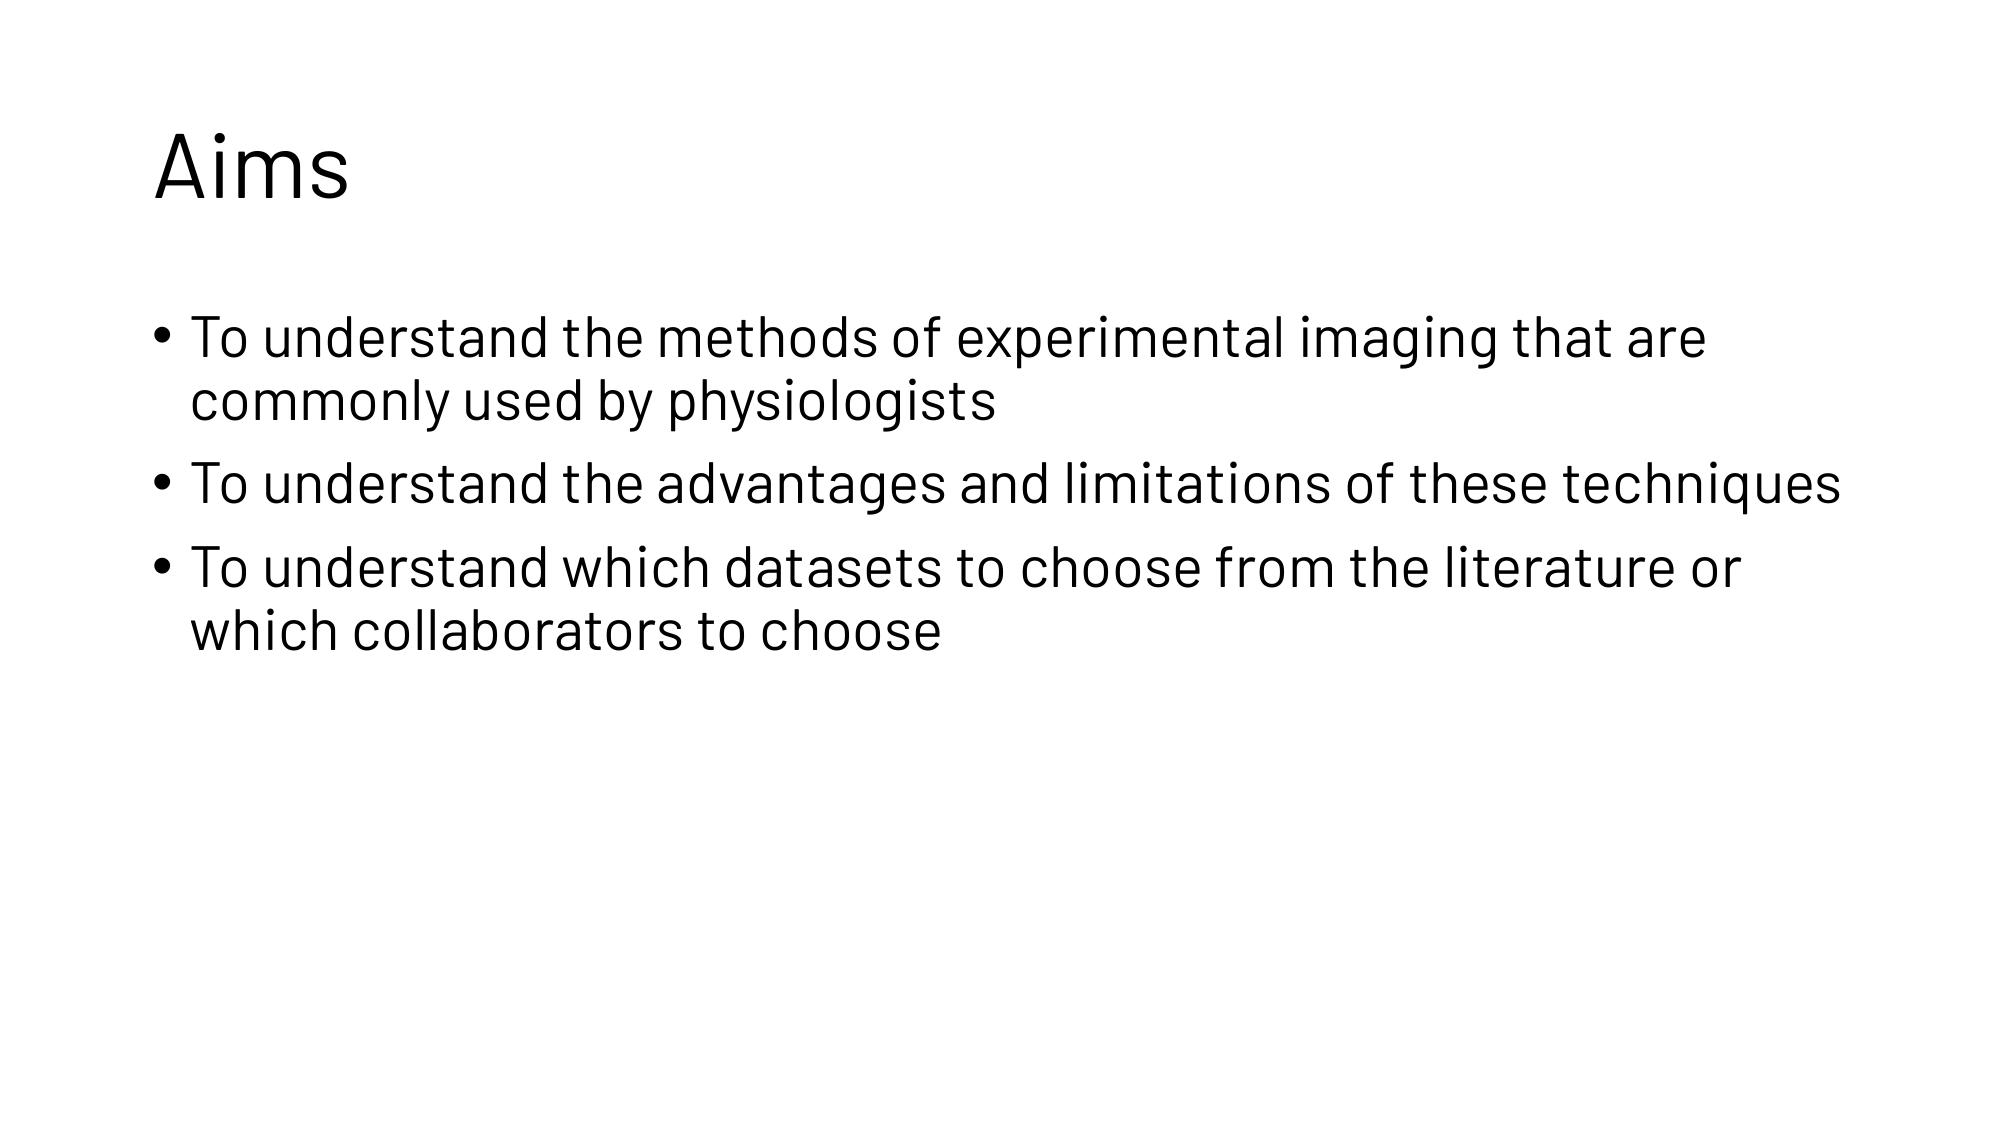

# Aims
To understand the methods of experimental imaging that are commonly used by physiologists
To understand the advantages and limitations of these techniques
To understand which datasets to choose from the literature or which collaborators to choose